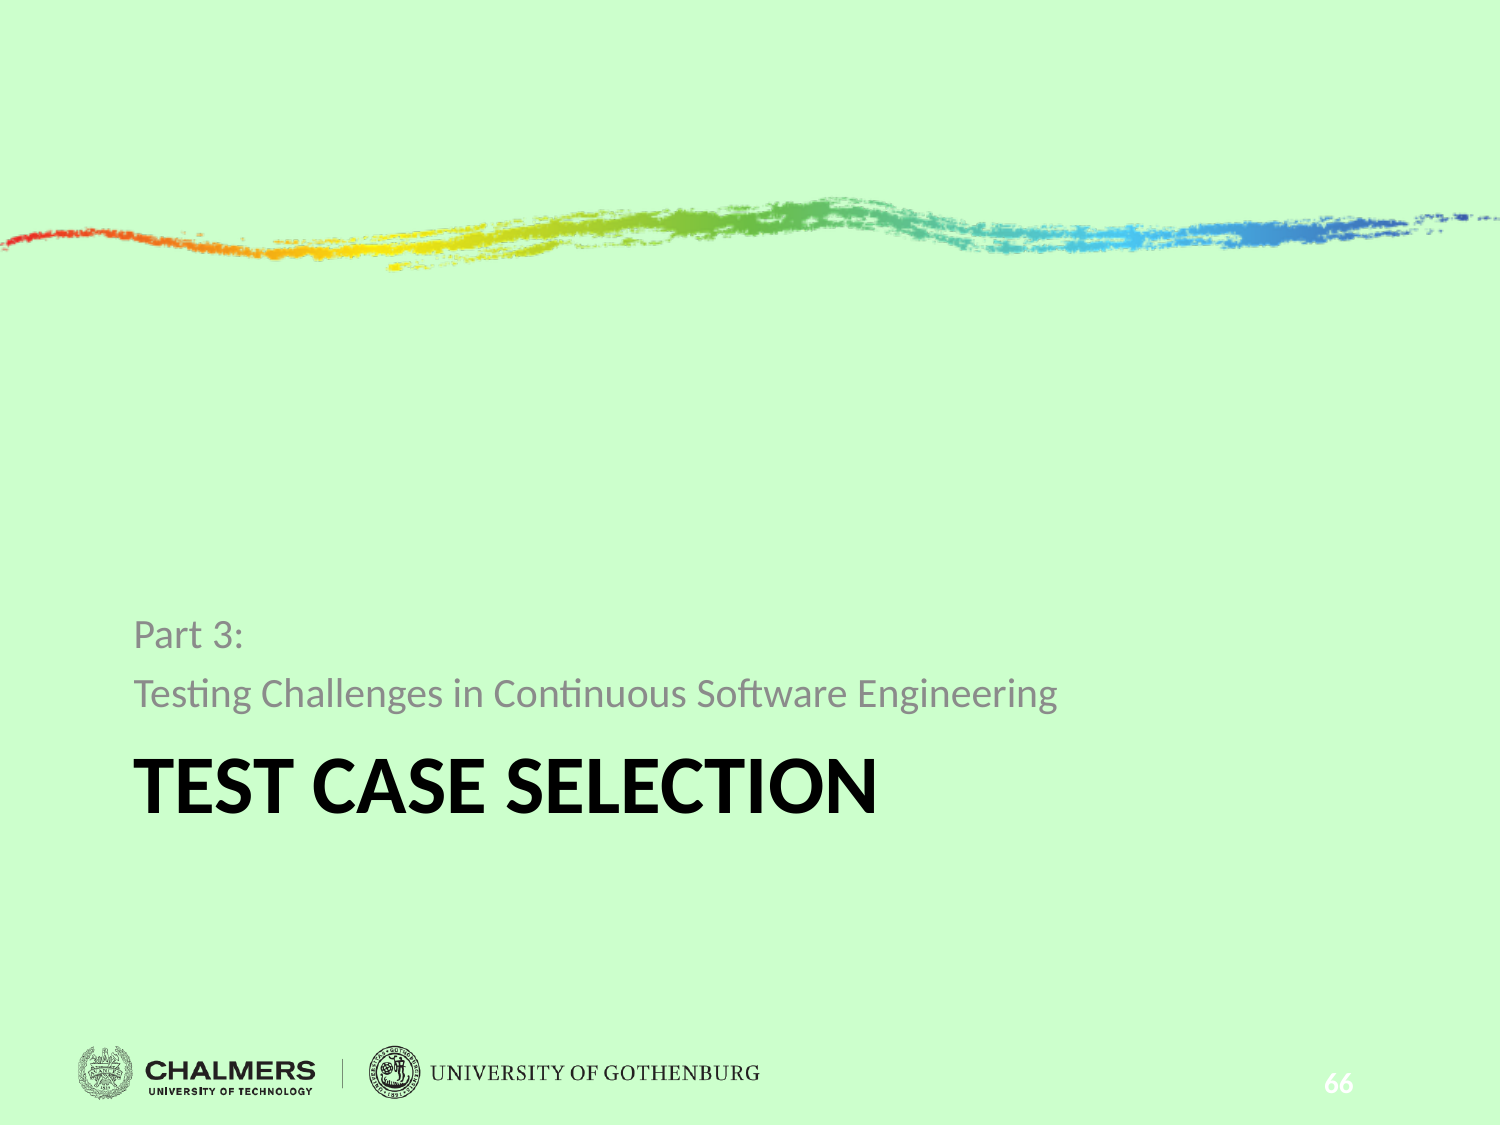

Part 3:
Testing Challenges in Continuous Software Engineering
# Test Case Selection

66